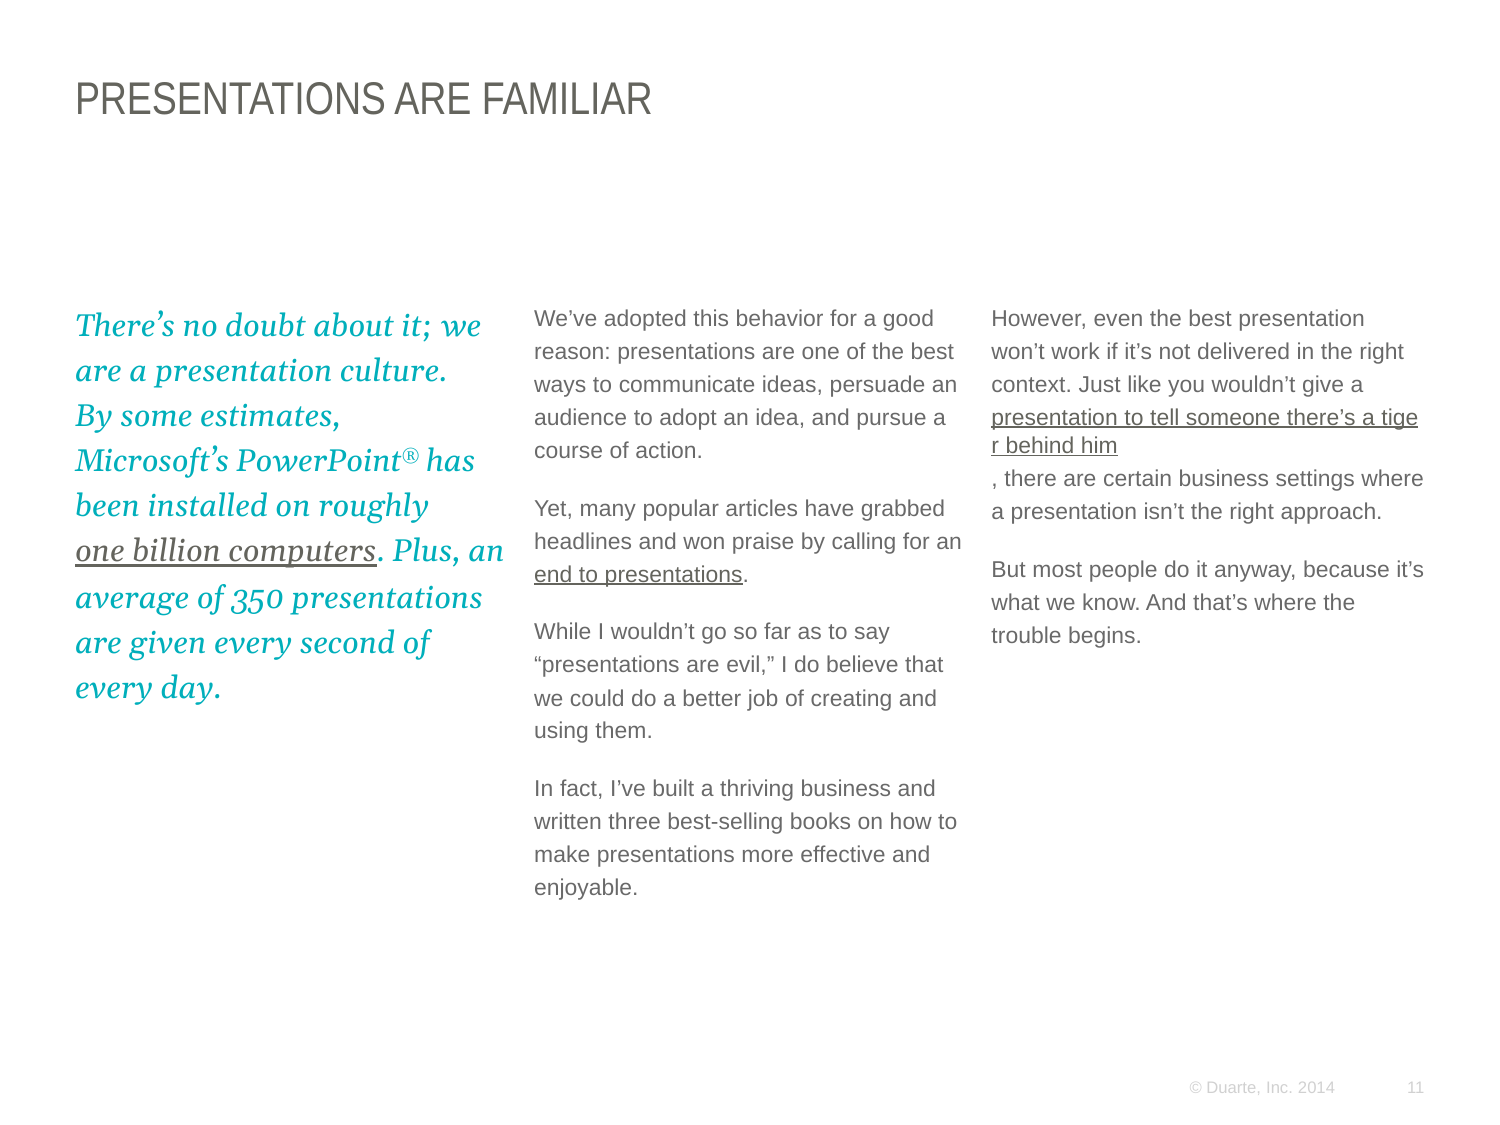

# Presentations are familiar
There’s no doubt about it; we are a presentation culture.
By some estimates,
Microsoft’s PowerPoint® has been installed on roughly
one billion computers. Plus, an average of 350 presentations are given every second of every day.
We’ve adopted this behavior for a good reason: presentations are one of the best ways to communicate ideas, persuade an audience to adopt an idea, and pursue a course of action.
Yet, many popular articles have grabbed headlines and won praise by calling for an end to presentations.
While I wouldn’t go so far as to say “presentations are evil,” I do believe that we could do a better job of creating and using them.
In fact, I’ve built a thriving business and written three best-selling books on how to make presentations more effective and enjoyable.
However, even the best presentation won’t work if it’s not delivered in the right context. Just like you wouldn’t give a presentation to tell someone there’s a tiger behind him, there are certain business settings where a presentation isn’t the right approach.
But most people do it anyway, because it’s what we know. And that’s where the trouble begins.